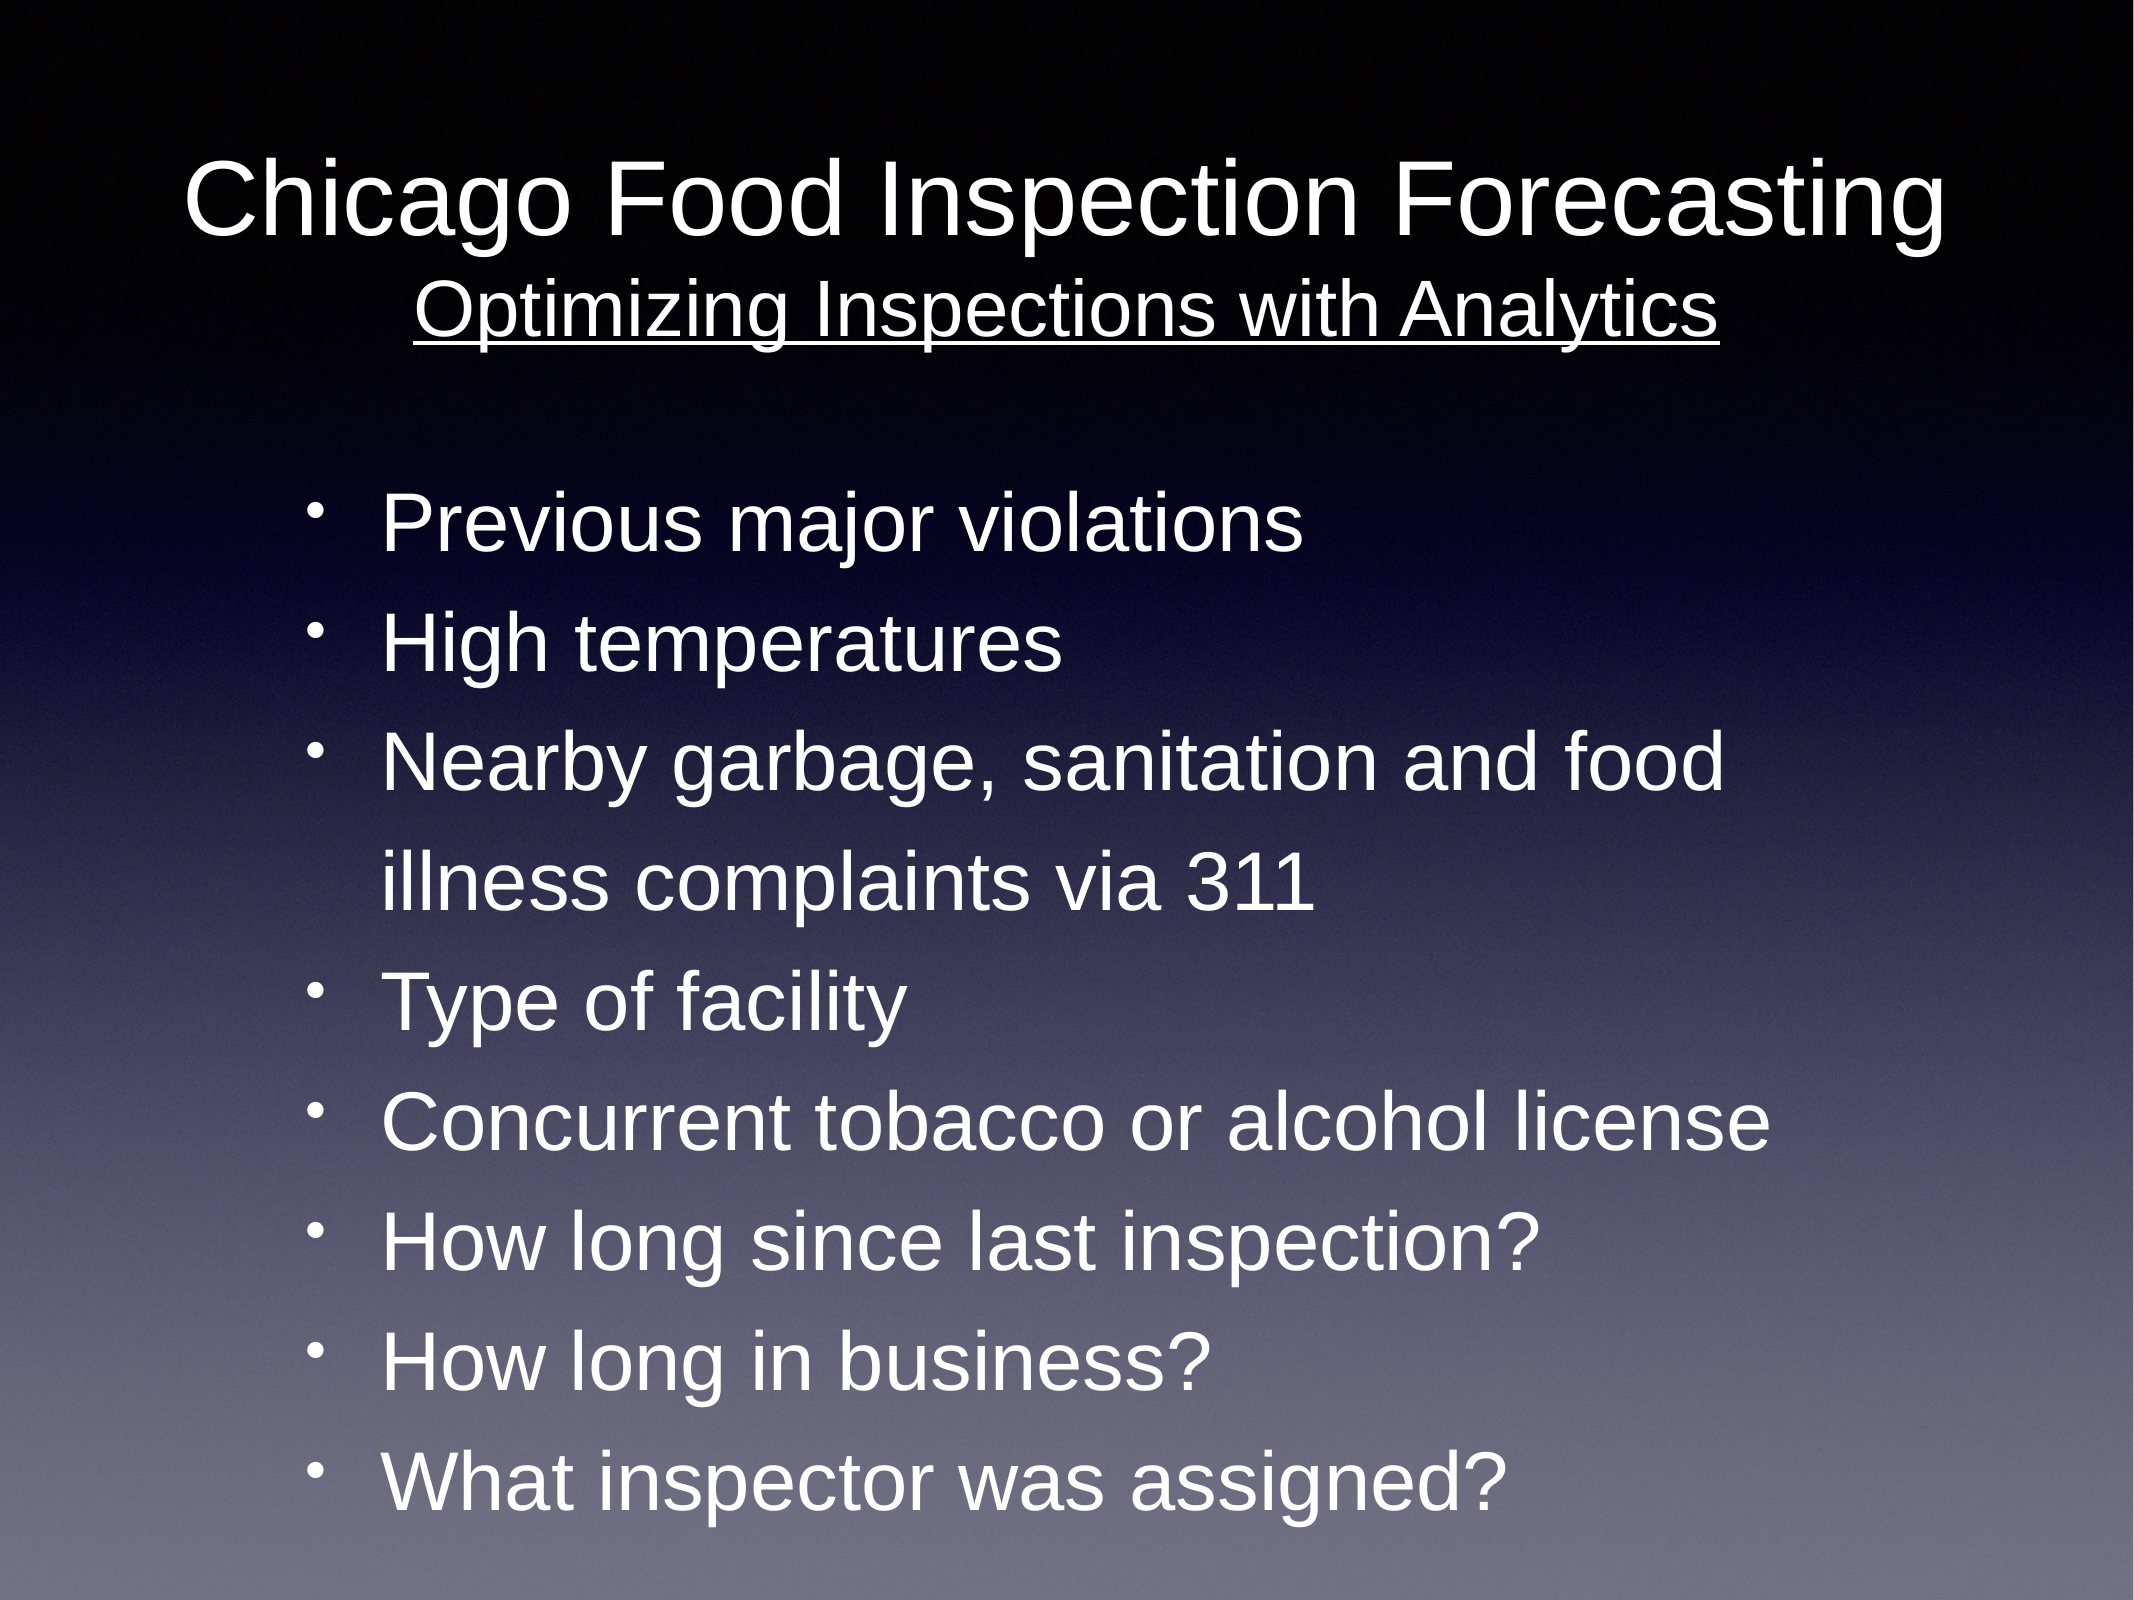

# Chicago Food Inspection Forecasting
Optimizing Inspections with Analytics
Previous major violations
High temperatures
Nearby garbage, sanitation and food illness complaints via 311
Type of facility
Concurrent tobacco or alcohol license
How long since last inspection?
How long in business?
What inspector was assigned?